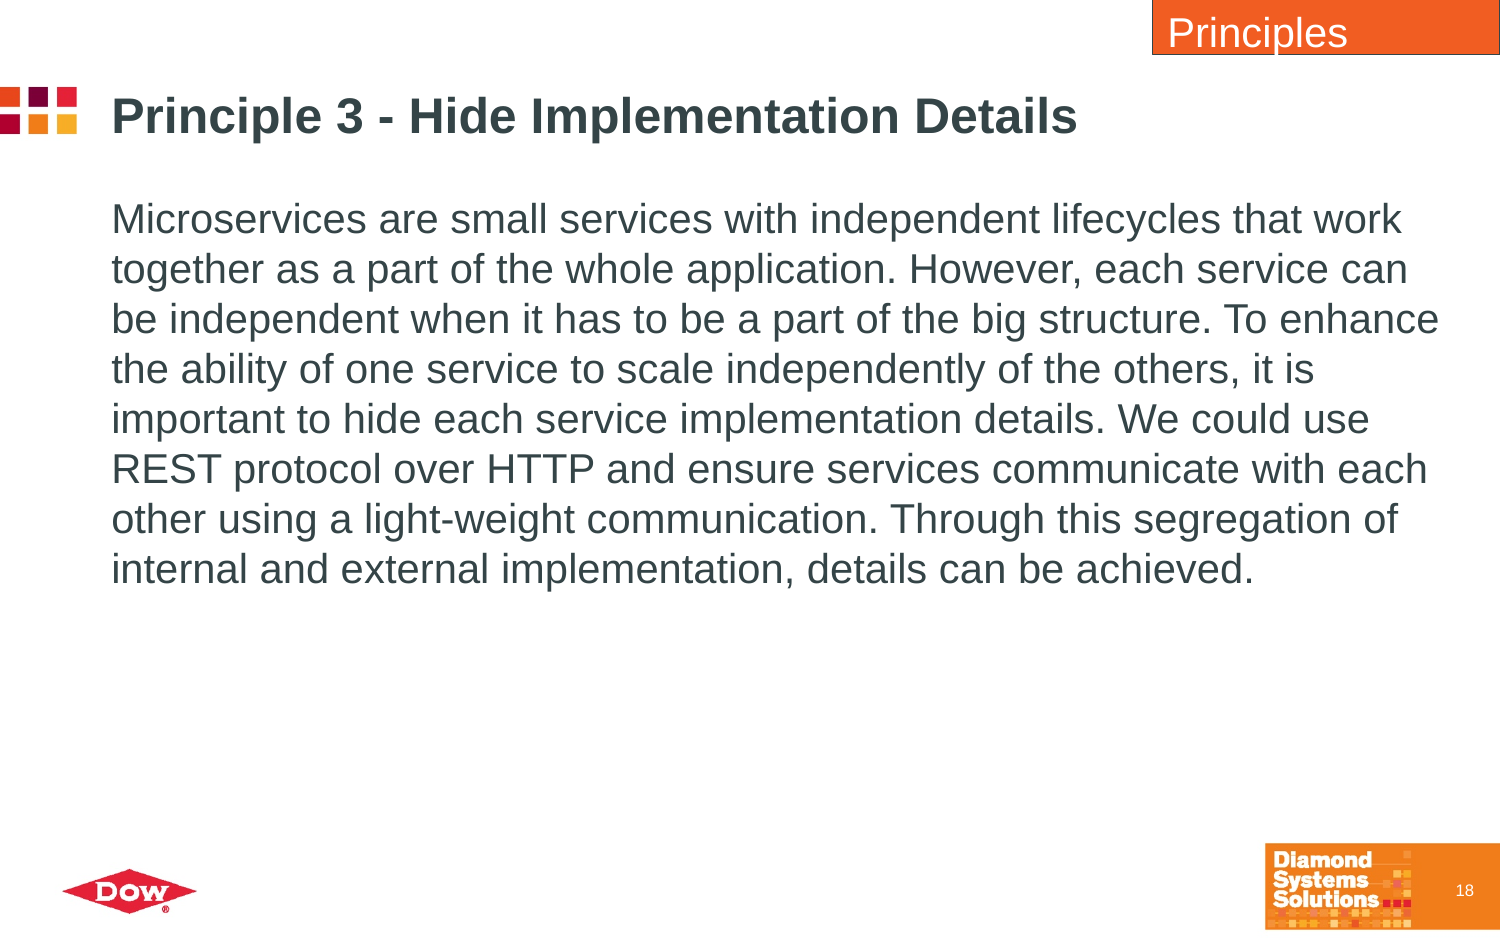

Principles
# Principle 3 - Hide Implementation Details
Microservices are small services with independent lifecycles that work together as a part of the whole application. However, each service can be independent when it has to be a part of the big structure. To enhance the ability of one service to scale independently of the others, it is important to hide each service implementation details. We could use REST protocol over HTTP and ensure services communicate with each other using a light-weight communication. Through this segregation of internal and external implementation, details can be achieved.

18